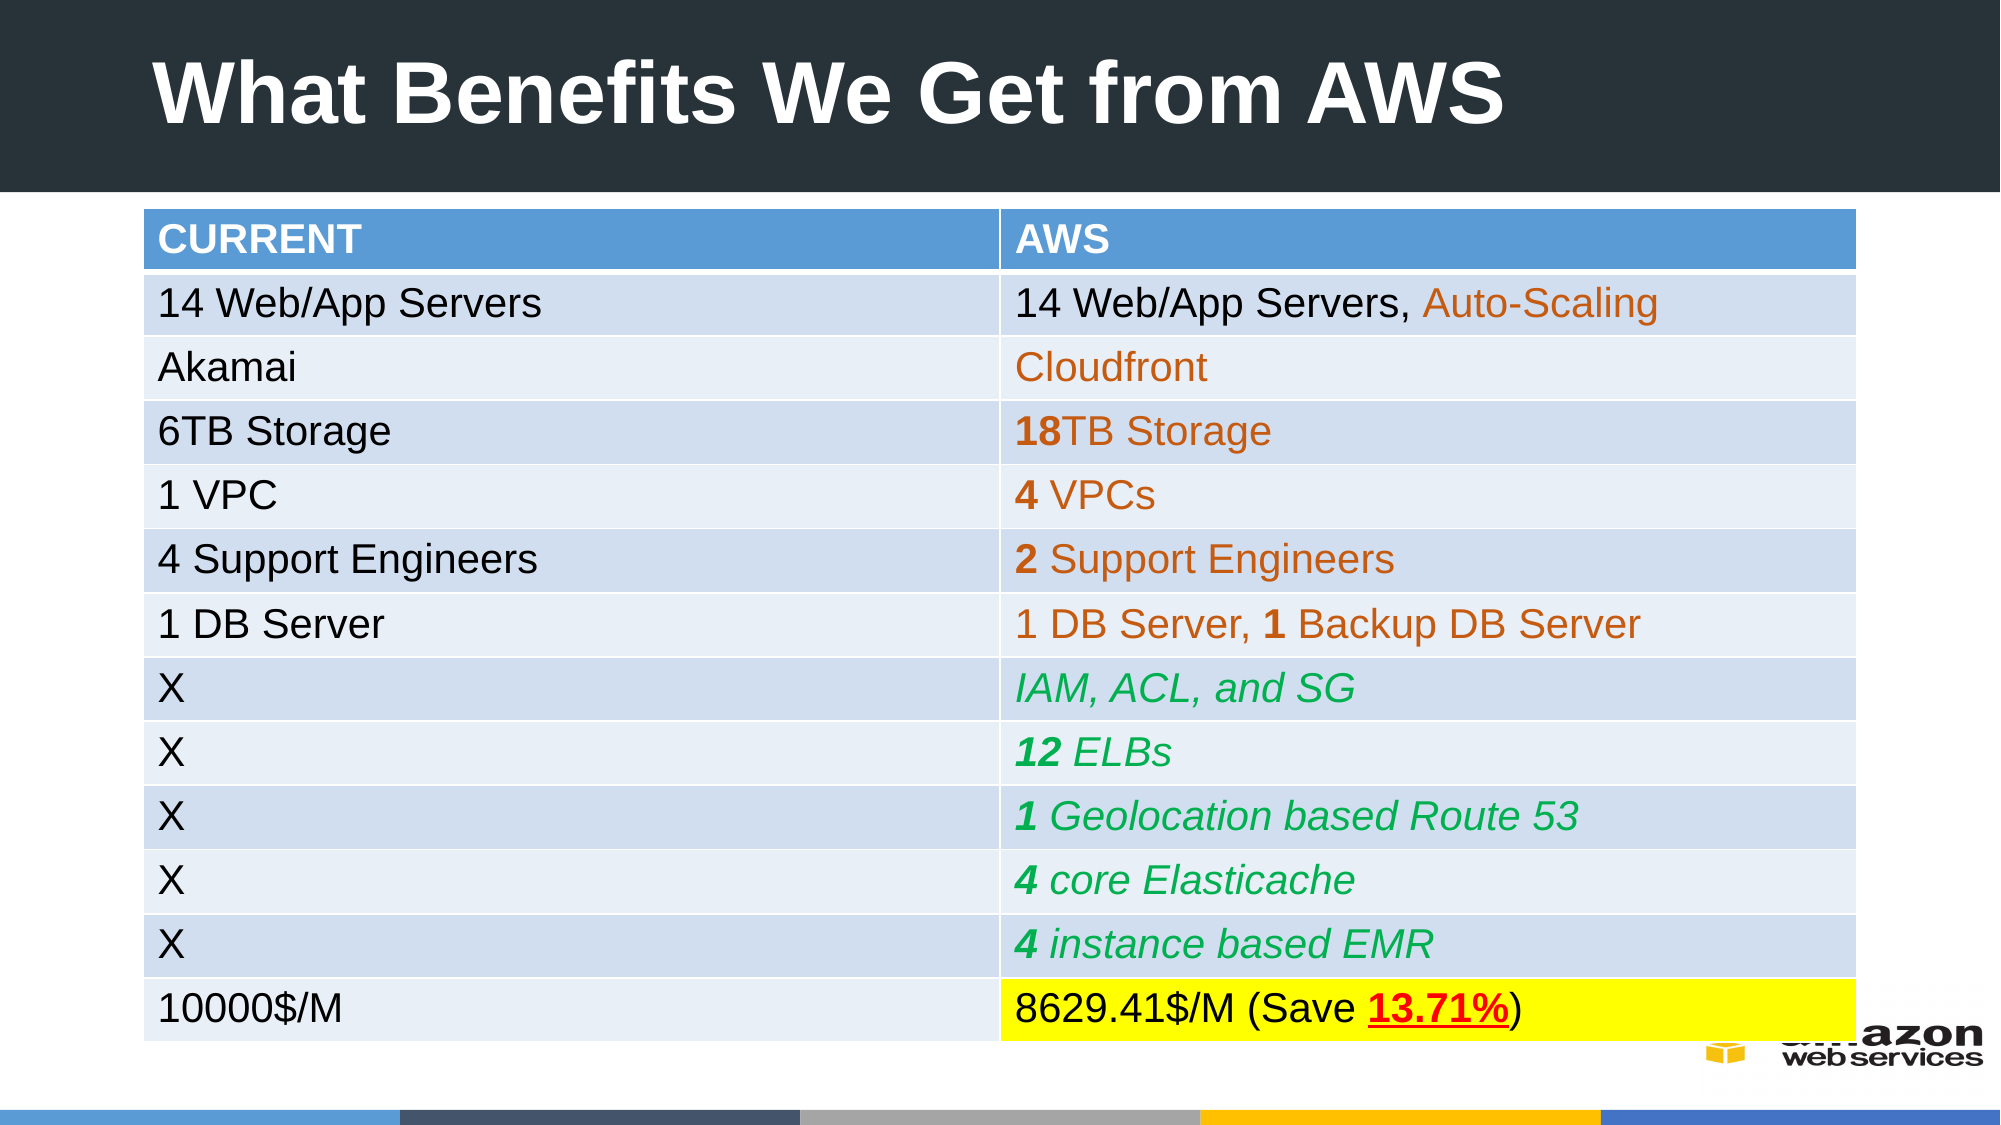

# What Benefits We Get from AWS
| CURRENT | AWS |
| --- | --- |
| 14 Web/App Servers | 14 Web/App Servers, Auto-Scaling |
| Akamai | Cloudfront |
| 6TB Storage | 18TB Storage |
| 1 VPC | 4 VPCs |
| 4 Support Engineers | 2 Support Engineers |
| 1 DB Server | 1 DB Server, 1 Backup DB Server |
| X | IAM, ACL, and SG |
| X | 12 ELBs |
| X | 1 Geolocation based Route 53 |
| X | 4 core Elasticache |
| X | 4 instance based EMR |
| 10000$/M | 8629.41$/M (Save 13.71%) |